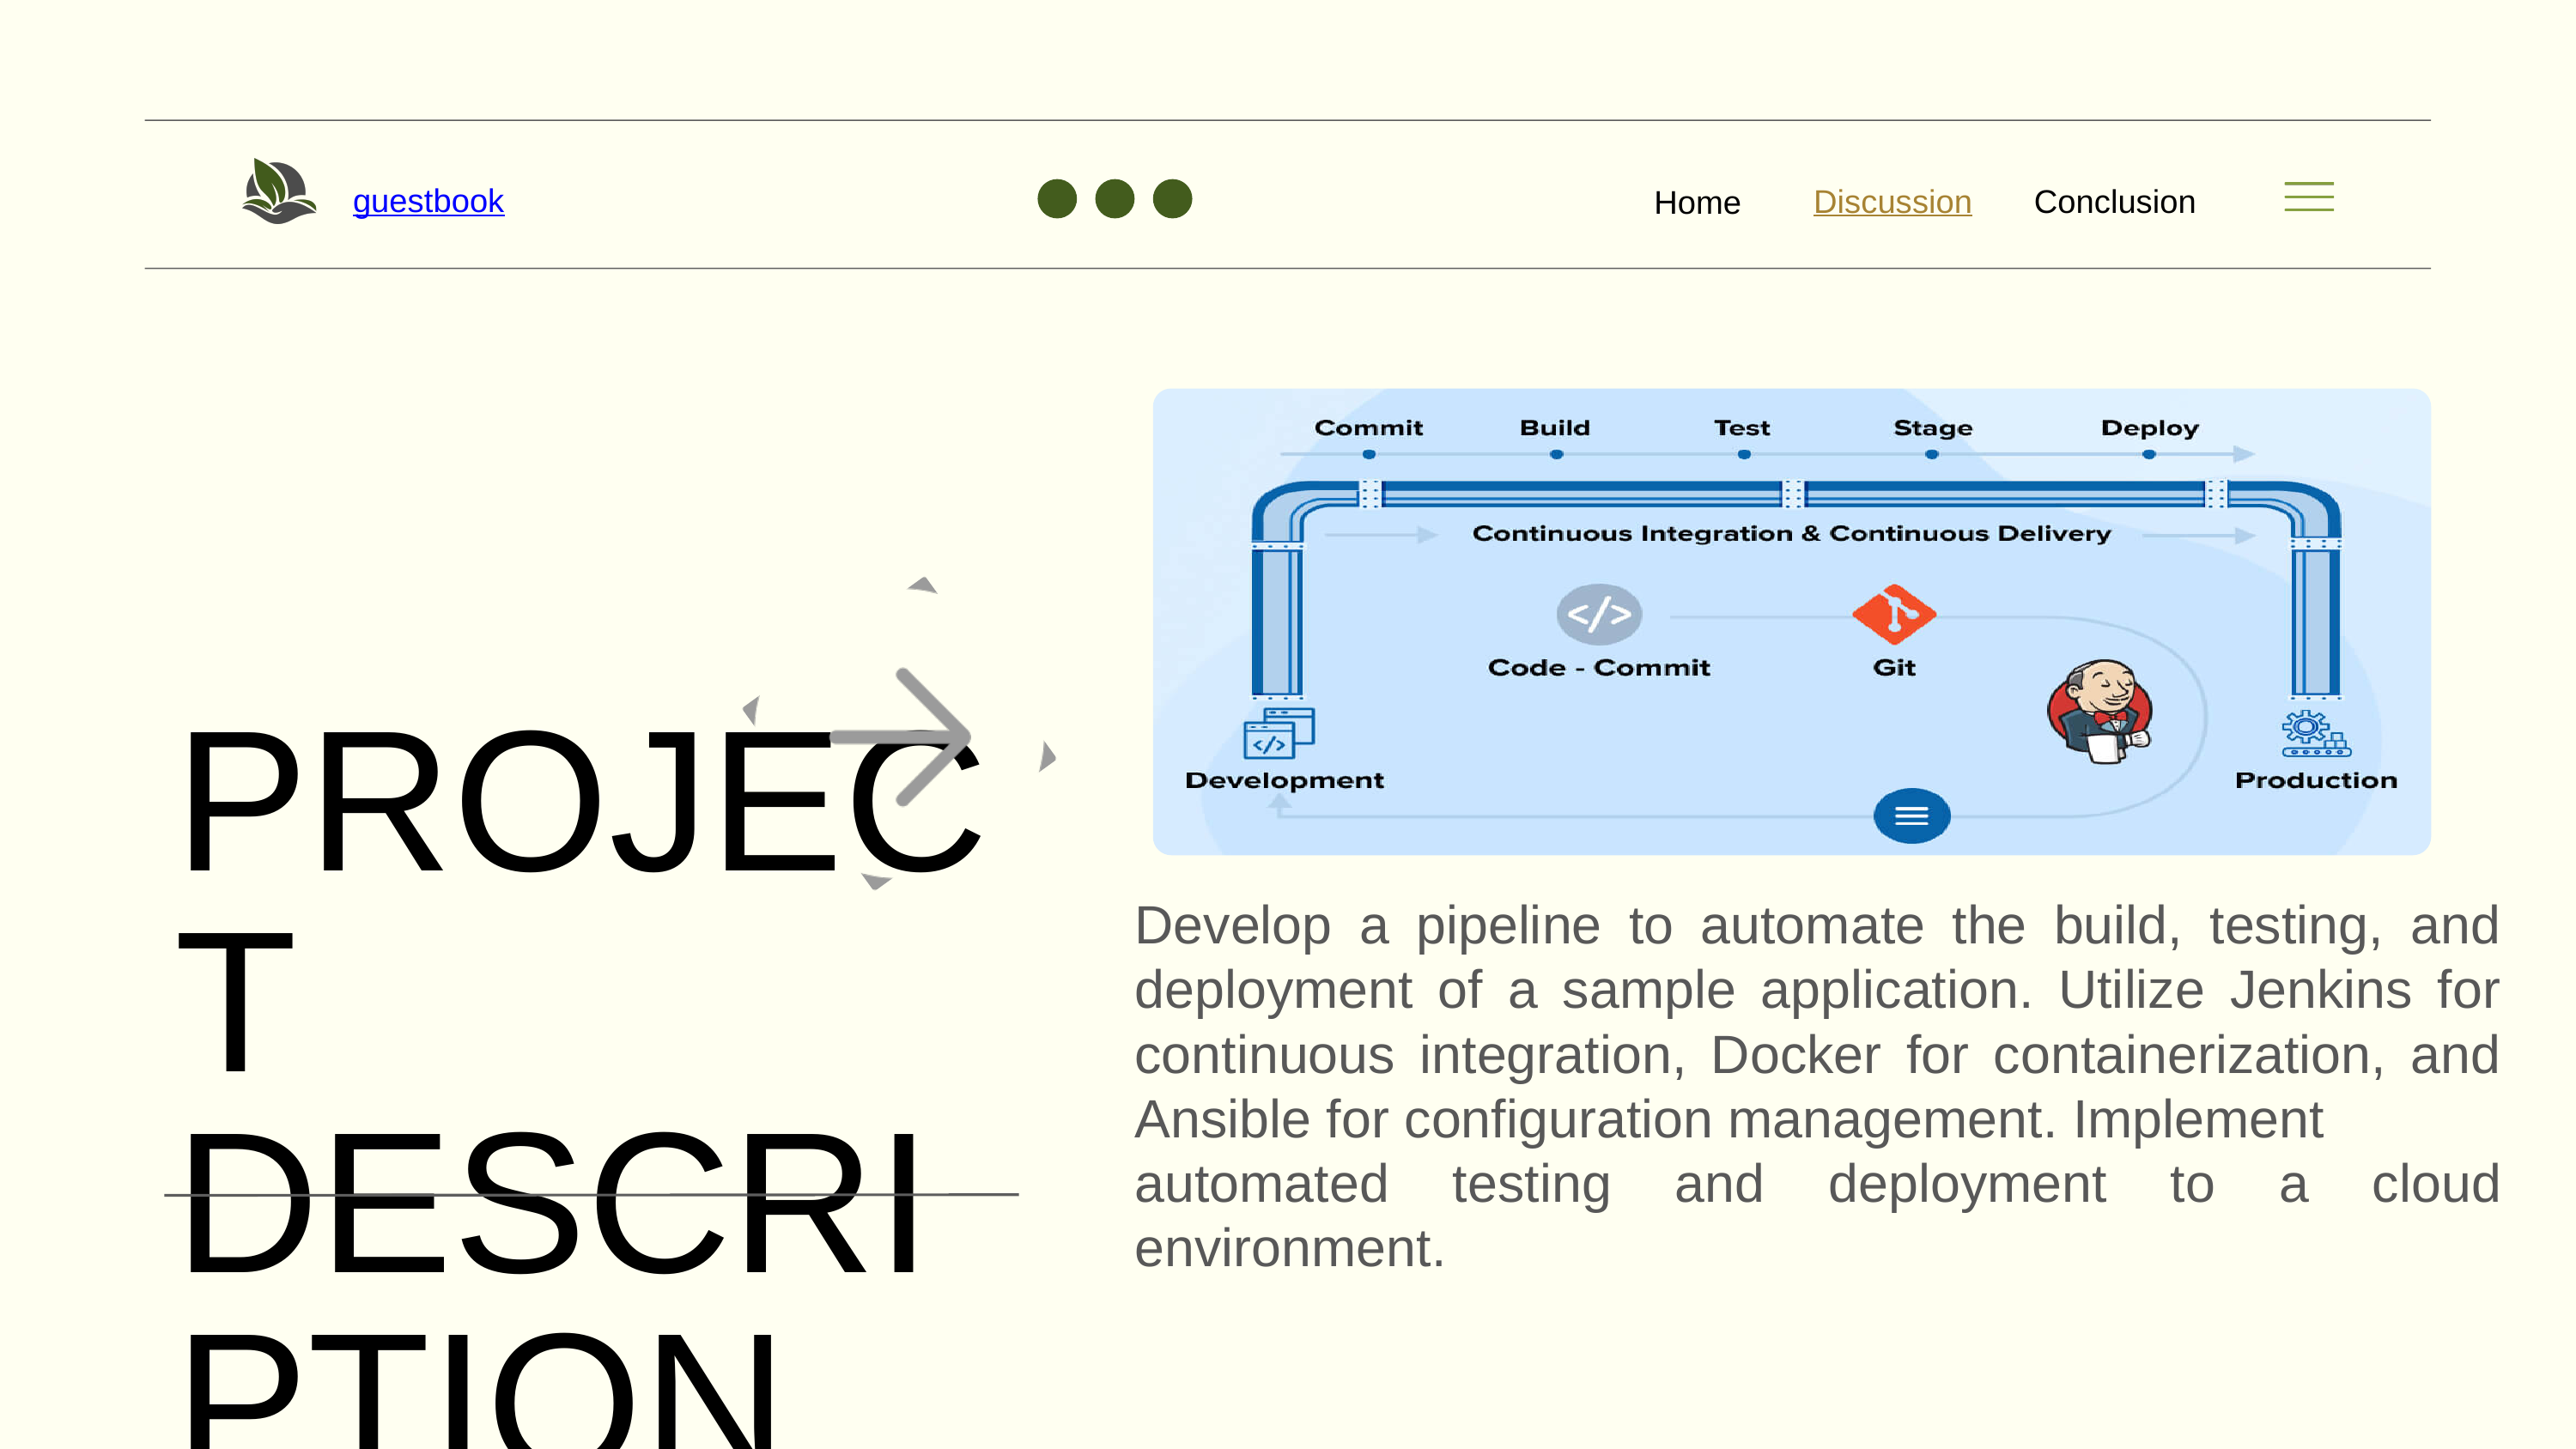

guestbook
Conclusion
Discussion
Home

PROJECT DESCRIPTION
Develop a pipeline to automate the build, testing, and deployment of a sample application. Utilize Jenkins for continuous integration, Docker for containerization, and Ansible for configuration management. Implement
automated testing and deployment to a cloud environment.